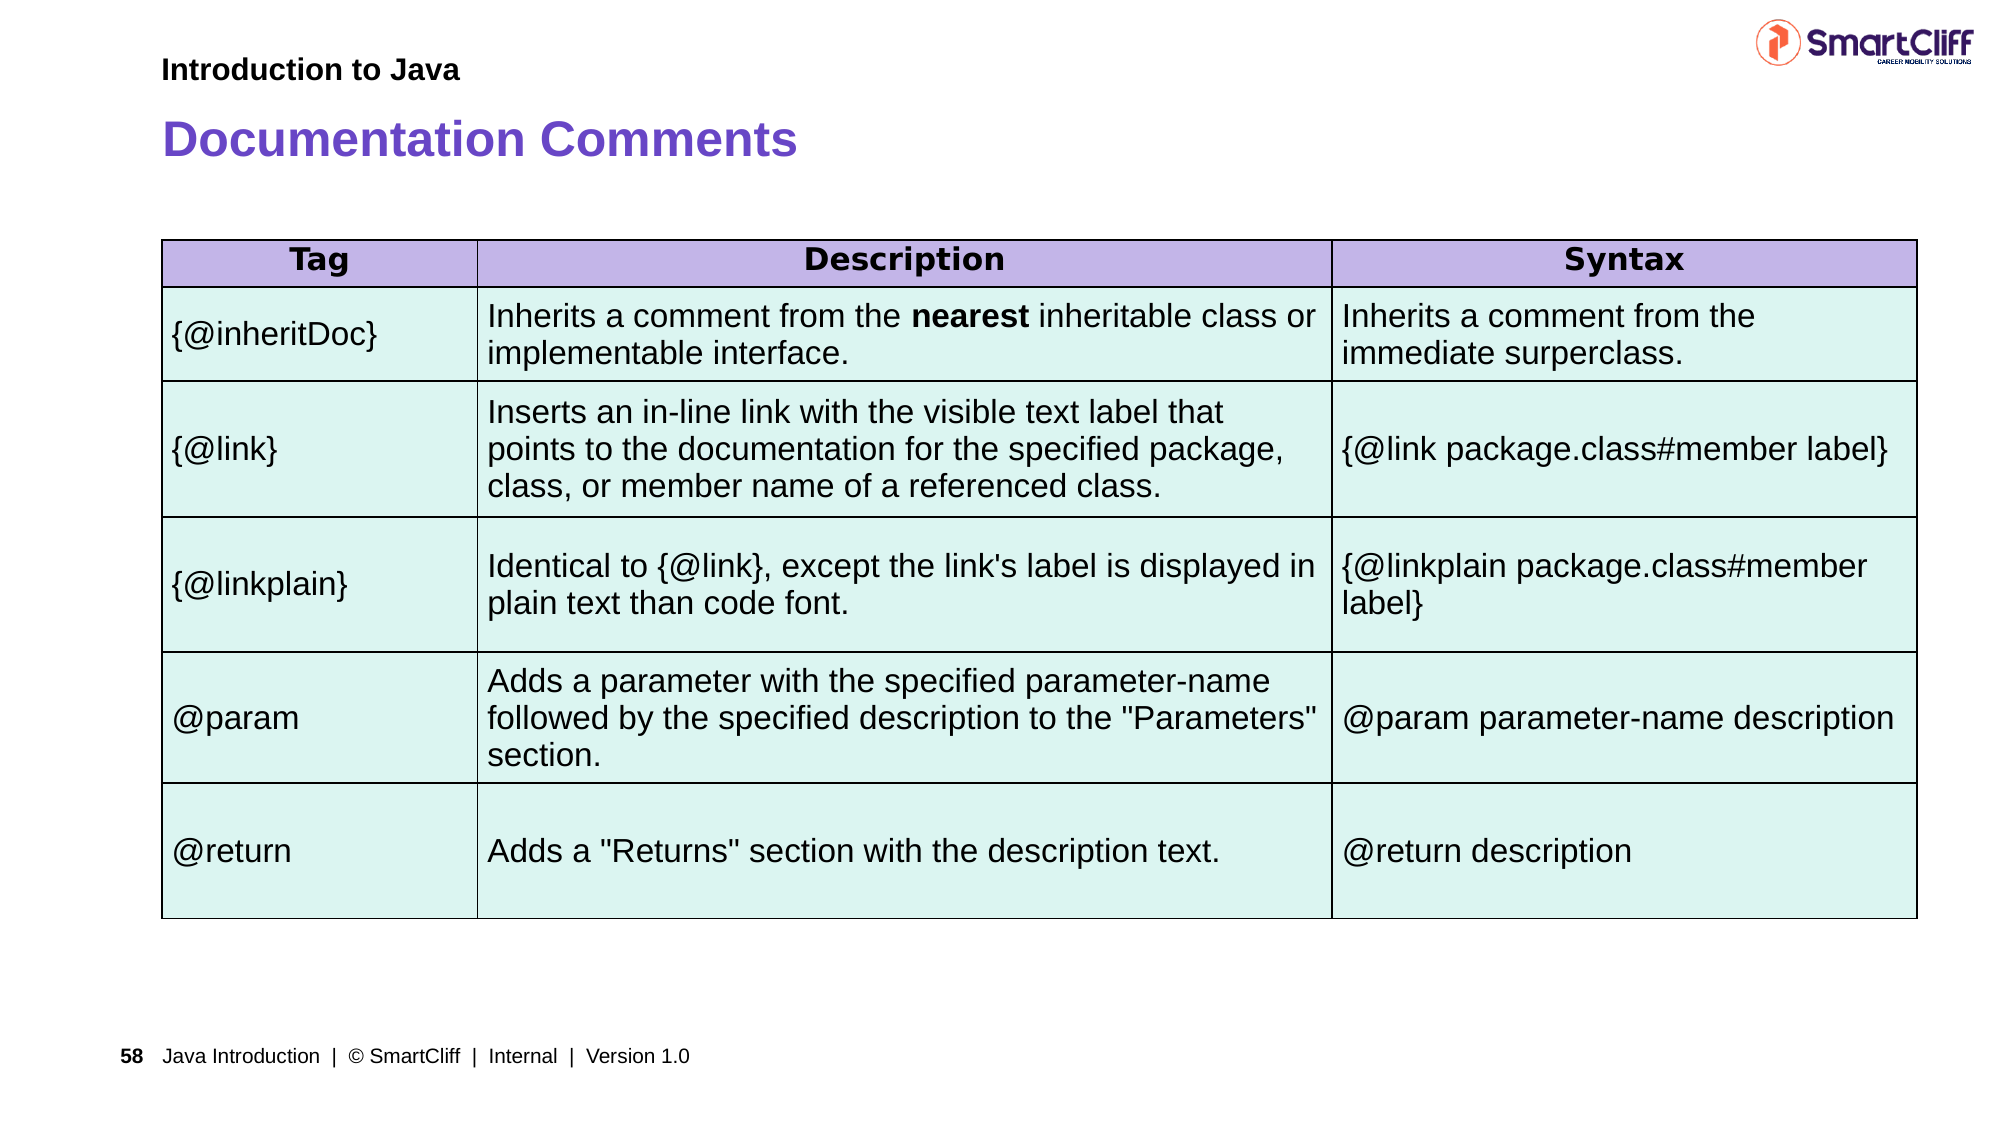

Introduction to Java
# Documentation Comments
| Tag | Description | Syntax |
| --- | --- | --- |
| {@inheritDoc} | Inherits a comment from the nearest inheritable class or implementable interface. | Inherits a comment from the immediate surperclass. |
| {@link} | Inserts an in-line link with the visible text label that points to the documentation for the specified package, class, or member name of a referenced class. | {@link package.class#member label} |
| {@linkplain} | Identical to {@link}, except the link's label is displayed in plain text than code font. | {@linkplain package.class#member label} |
| @param | Adds a parameter with the specified parameter-name followed by the specified description to the "Parameters" section. | @param parameter-name description |
| @return | Adds a "Returns" section with the description text. | @return description |
Java Introduction  |  © SmartCliff  |  Internal  |  Version 1.0
58